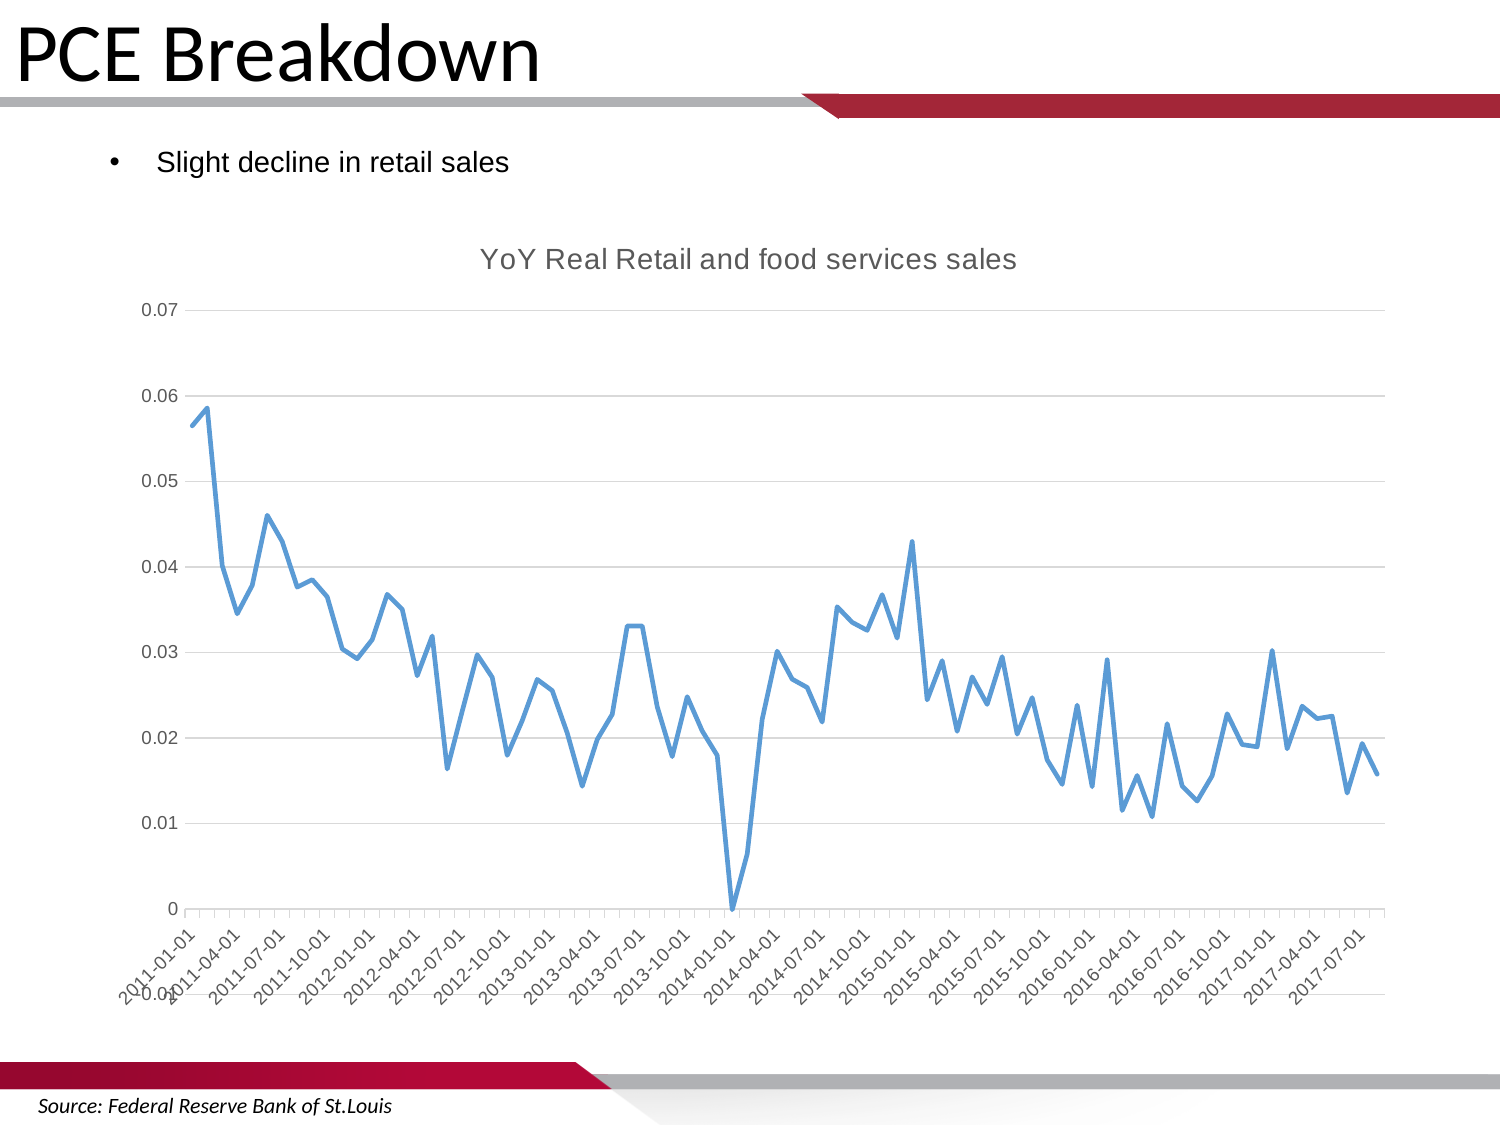

PCE Breakdown

Slight decline in retail sales

### Chart:

| Category | YoY Real Retail and food services sales |
|---|---|
| 42948 | 0.015764812812436337 |
| 42917 | 0.019364332267103594 |
| 42887 | 0.013550107276022247 |
| 42856 | 0.022552165669658567 |
| 42826 | 0.022263948497854076 |
| 42795 | 0.023724736084073248 |
| 42767 | 0.018736461523055598 |
| 42736 | 0.03025135079134856 |
| 42705 | 0.018969620239865096 |
| 42675 | 0.01923158250866954 |
| 42644 | 0.02284015074817528 |
| 42614 | 0.015584717467562657 |
| 42583 | 0.012615443206702846 |
| 42552 | 0.014386813675412734 |
| 42522 | 0.021675516349745152 |
| 42491 | 0.010776491323066469 |
| 42461 | 0.015608474087368995 |
| 42430 | 0.01151063012295082 |
| 42401 | 0.029154598019114568 |
| 42370 | 0.014296491889852886 |
| 42339 | 0.023837568912195777 |
| 42309 | 0.014577634754625904 |
| 42278 | 0.017441013887016313 |
| 42248 | 0.024723772608420267 |
| 42217 | 0.020446277244610452 |
| 42186 | 0.0295194707529999 |
| 42156 | 0.023926520739586624 |
| 42125 | 0.027154798710964975 |
| 42095 | 0.020780282995719622 |
| 42064 | 0.029049653490900704 |
| 42036 | 0.02445529864804041 |
| 42005 | 0.042990990383372396 |
| 41974 | 0.031684376994145884 |
| 41944 | 0.036777953246291066 |
| 41913 | 0.0325941683558684 |
| 41883 | 0.033531399668770424 |
| 41852 | 0.03536420436128715 |
| 41821 | 0.02186212273081635 |
| 41791 | 0.02591015280059913 |
| 41760 | 0.026888253047465997 |
| 41730 | 0.03015851617179513 |
| 41699 | 0.02216634016828232 |
| 41671 | 0.00643137167176516 |
| 41640 | -9.55388955703672e-05 |
| 41609 | 0.01796254977829243 |
| 41579 | 0.020821034467099587 |
| 41548 | 0.024837347334779134 |
| 41518 | 0.017824804382737845 |
| 41487 | 0.023655200425621987 |
| 41456 | 0.03310801093053358 |
| 41426 | 0.03311372992822953 |
| 41395 | 0.022764236954231 |
| 41365 | 0.019832267821543962 |
| 41334 | 0.014353876286781453 |
| 41306 | 0.020587429510741762 |
| 41275 | 0.02554969597417942 |
| 41244 | 0.026855369623850815 |
| 41214 | 0.022033996635145325 |
| 41183 | 0.01796929011718092 |
| 41153 | 0.027099113853712747 |
| 41122 | 0.029749106054090355 |
| 41091 | 0.02314397885728076 |
| 41061 | 0.01637314335009771 |
| 41030 | 0.031930170849757404 |
| 41000 | 0.027282143025281296 |
| 40969 | 0.0350594932904298 |
| 40940 | 0.03681435410662611 |
| 40909 | 0.031509170357599356 |
| 40878 | 0.029271292283077215 |
| 40848 | 0.03042802486848398 |
| 40817 | 0.03651626190060399 |
| 40787 | 0.038537003176994426 |
| 40756 | 0.03766076580761896 |
| 40725 | 0.04299220332739886 |
| 40695 | 0.04606591895492244 |
| 40664 | 0.037868240114328475 |
| 40634 | 0.0345377614075675 |
| 40603 | 0.040183169045166986 |
| 40575 | 0.05862490211433046 |
| 40544 | 0.05653088784899972 |
Source: Federal Reserve Bank of St.Louis